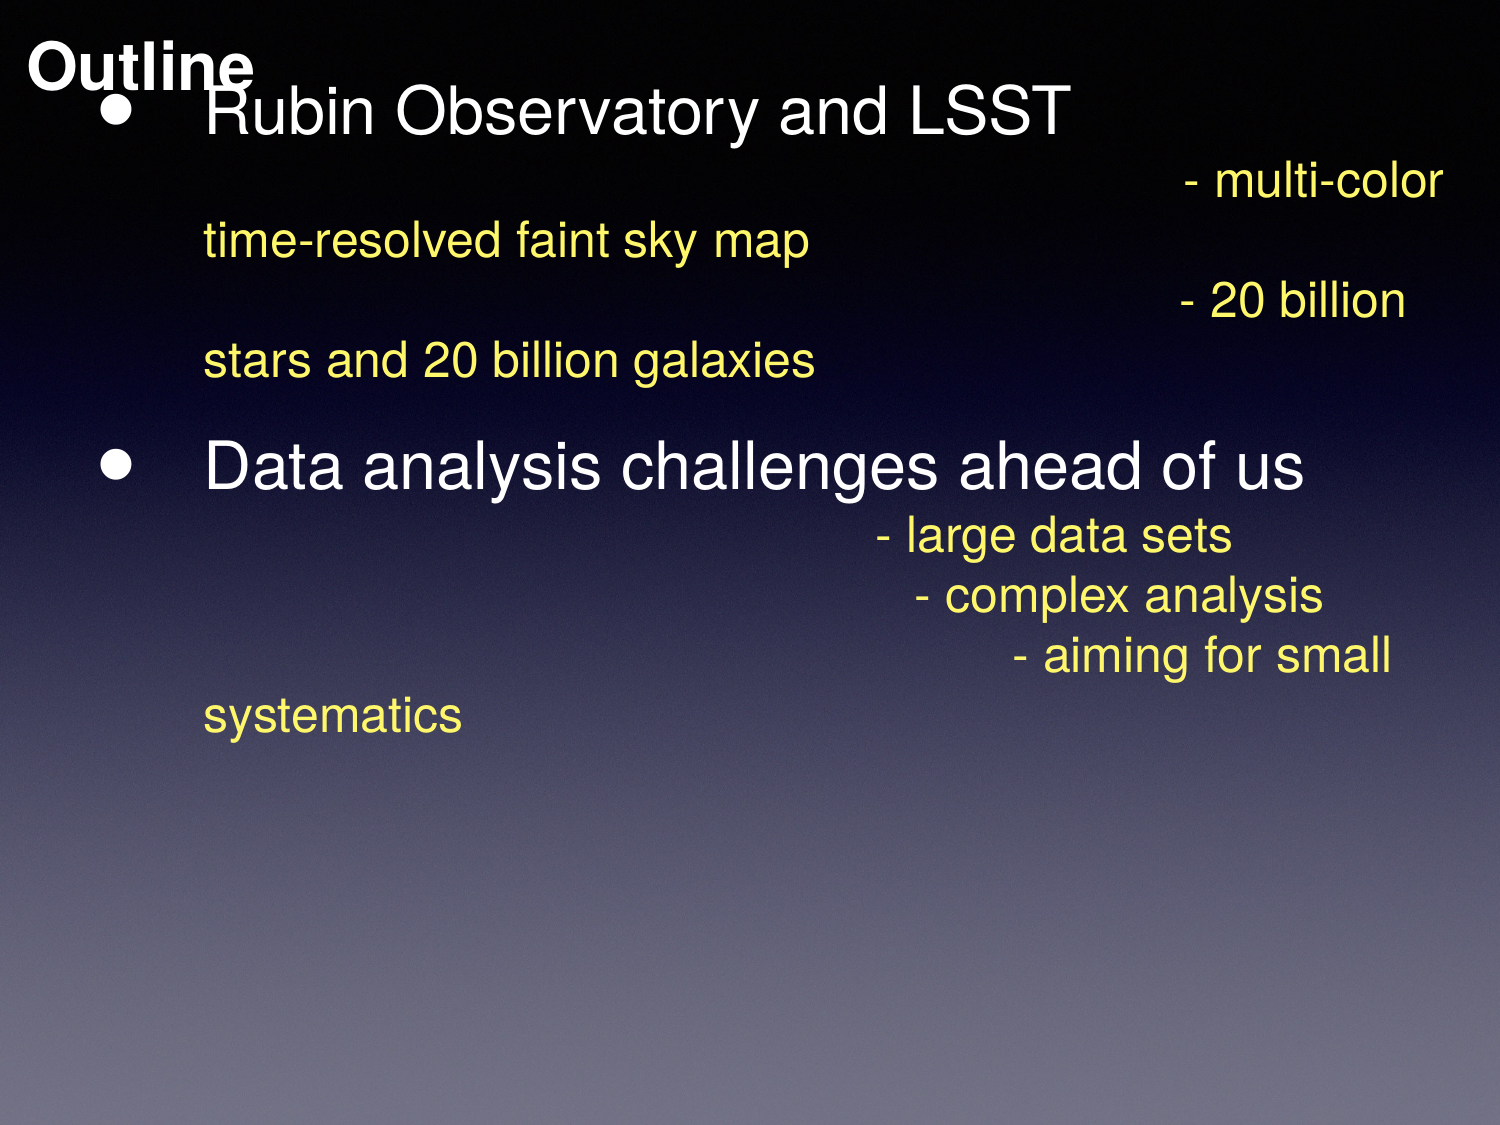

Rubin Observatory and LSST                                                                                                       - multi-color time-resolved faint sky map                                                                                                                          - 20 billion stars and 20 billion galaxies
Data analysis challenges ahead of us                                                                - large data sets                                                                         - complex analysis                                                                         - aiming for small systematics
# Outline